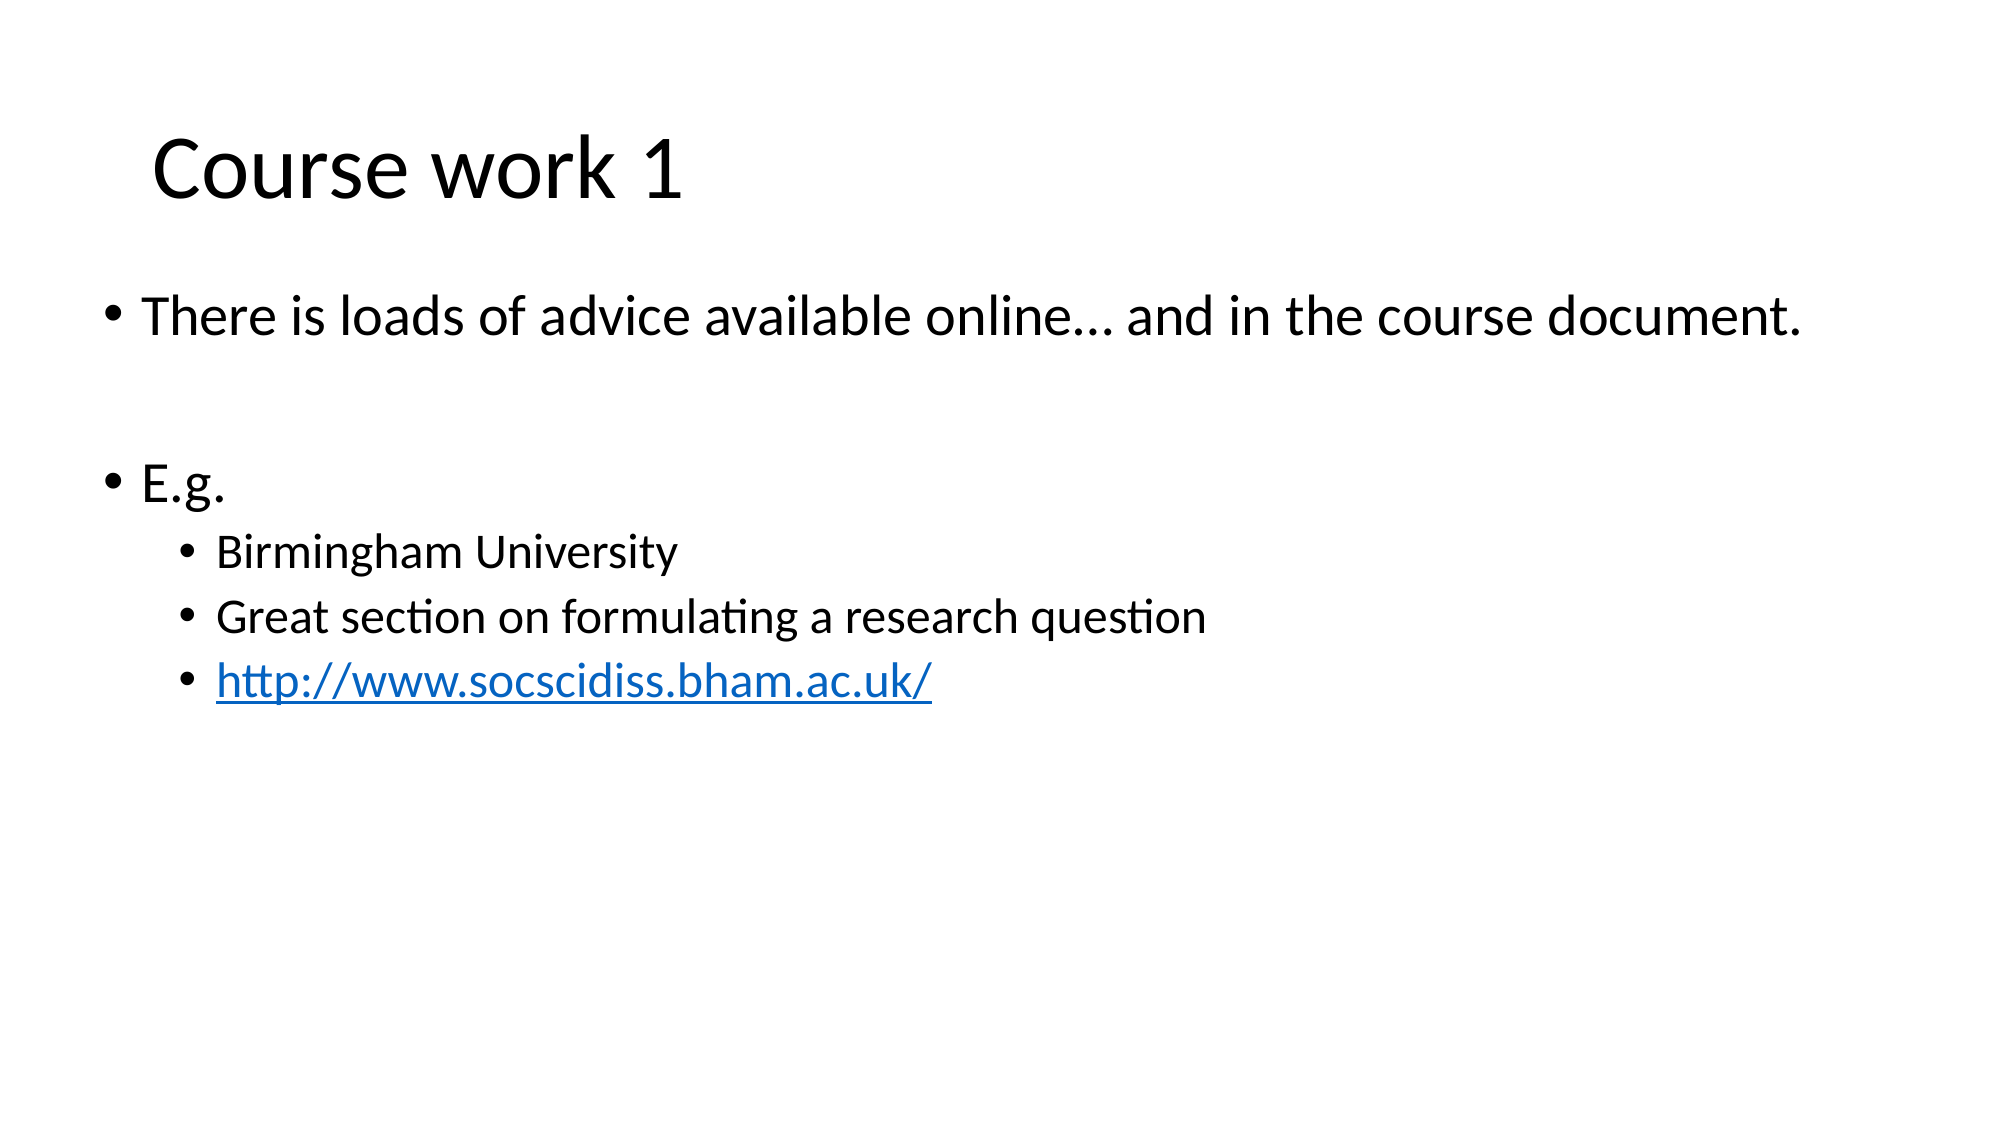

# Course work 1
There is loads of advice available online… and in the course document.

E.g.
Birmingham University
Great section on formulating a research question
http://www.socscidiss.bham.ac.uk/